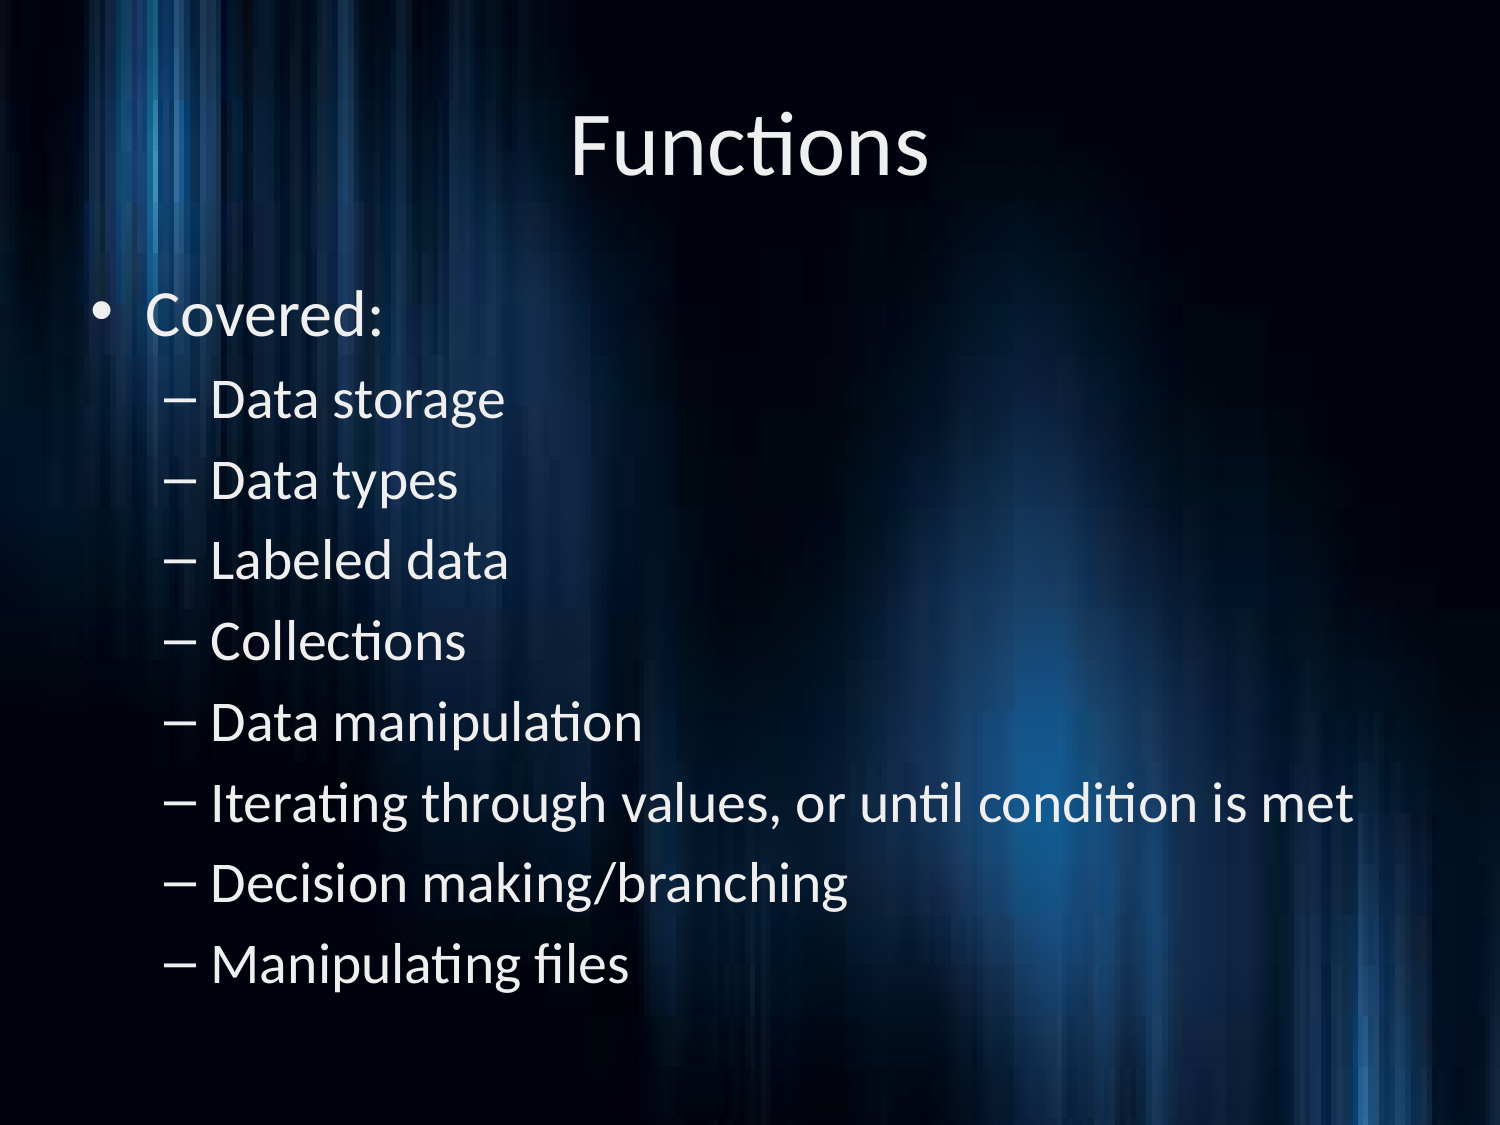

# Functions
Covered:
Data storage
Data types
Labeled data
Collections
Data manipulation
Iterating through values, or until condition is met
Decision making/branching
Manipulating files